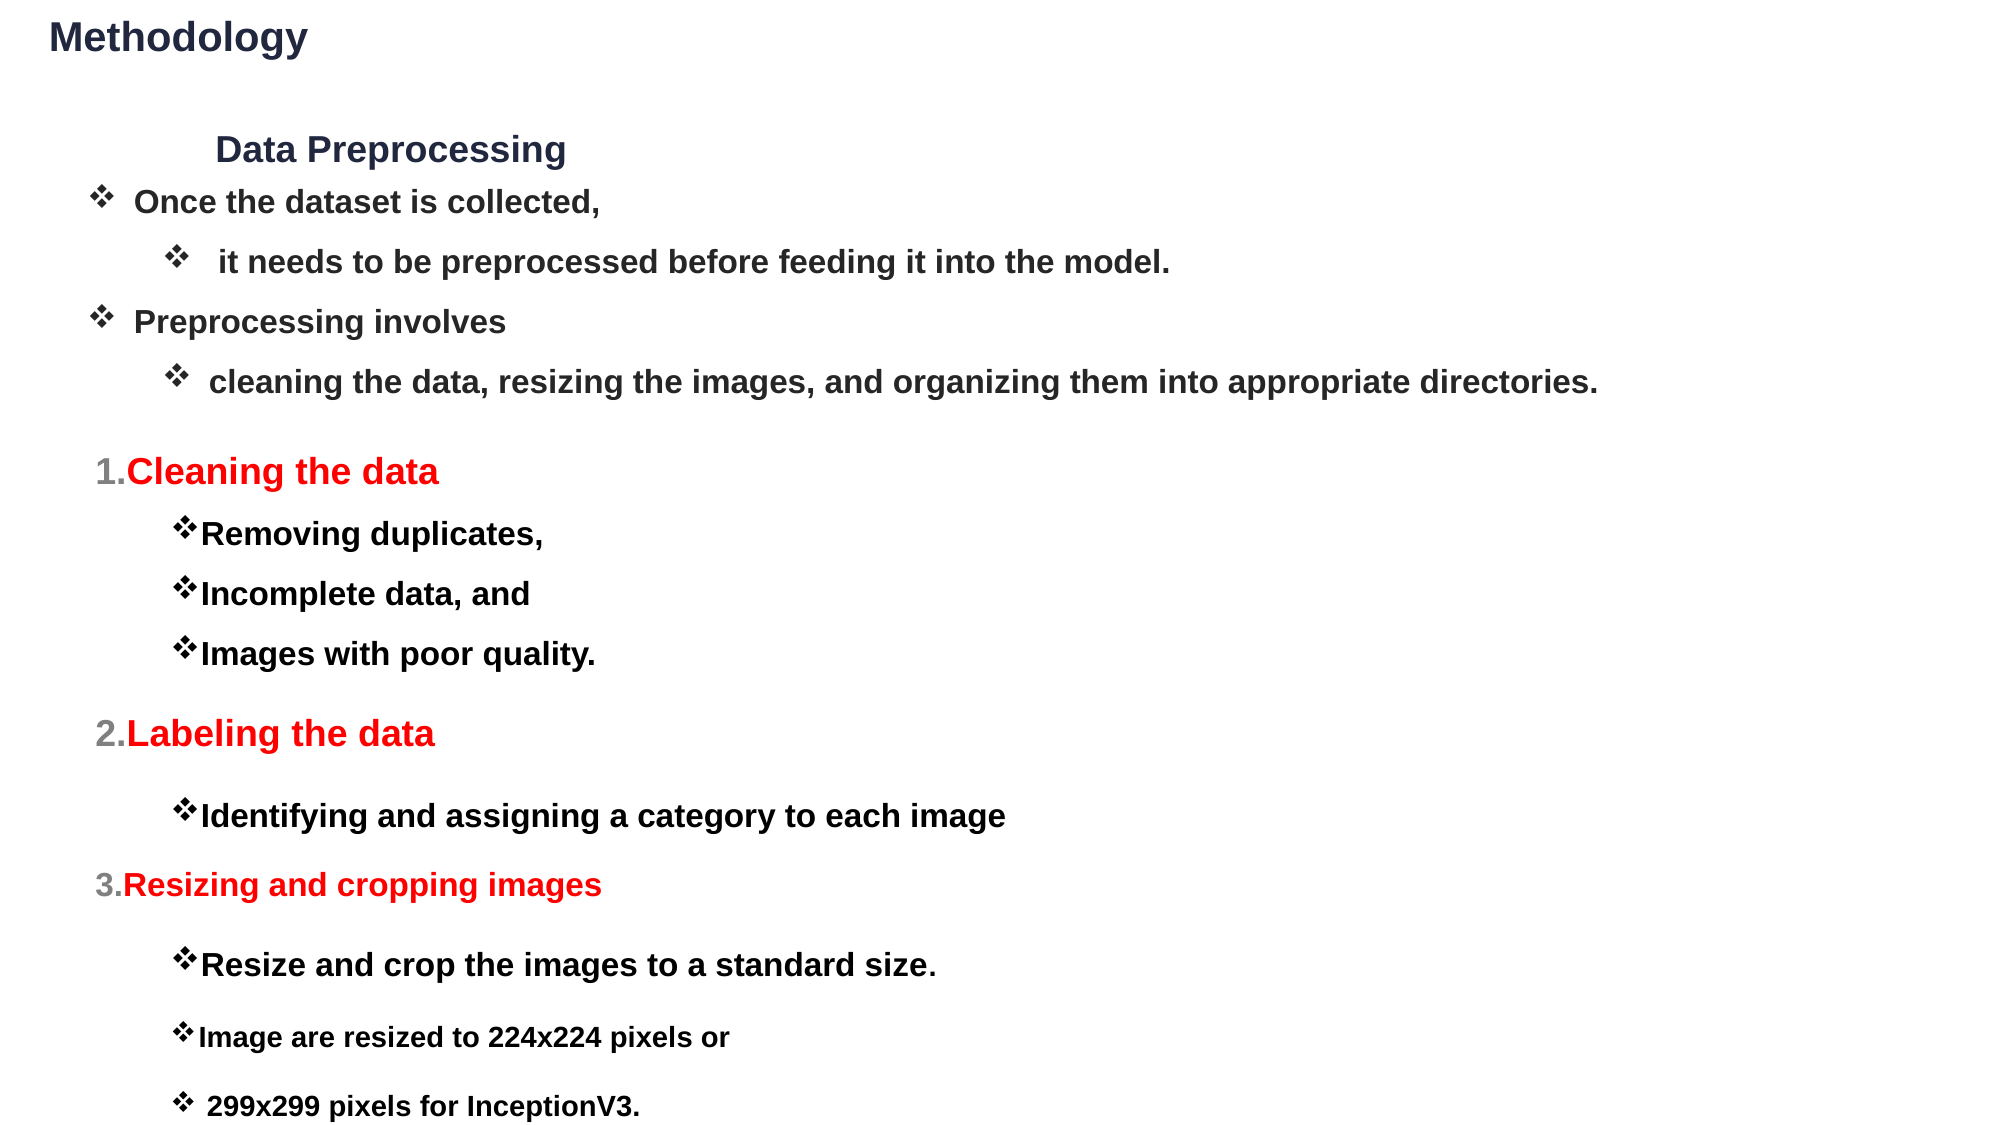

Methodology
Data Preprocessing
Once the dataset is collected,
 it needs to be preprocessed before feeding it into the model.
Preprocessing involves
cleaning the data, resizing the images, and organizing them into appropriate directories.
1.Cleaning the data
Removing duplicates,
Incomplete data, and
Images with poor quality.
2.Labeling the data
Identifying and assigning a category to each image
3.Resizing and cropping images
Resize and crop the images to a standard size.
Image are resized to 224x224 pixels or
 299x299 pixels for InceptionV3.